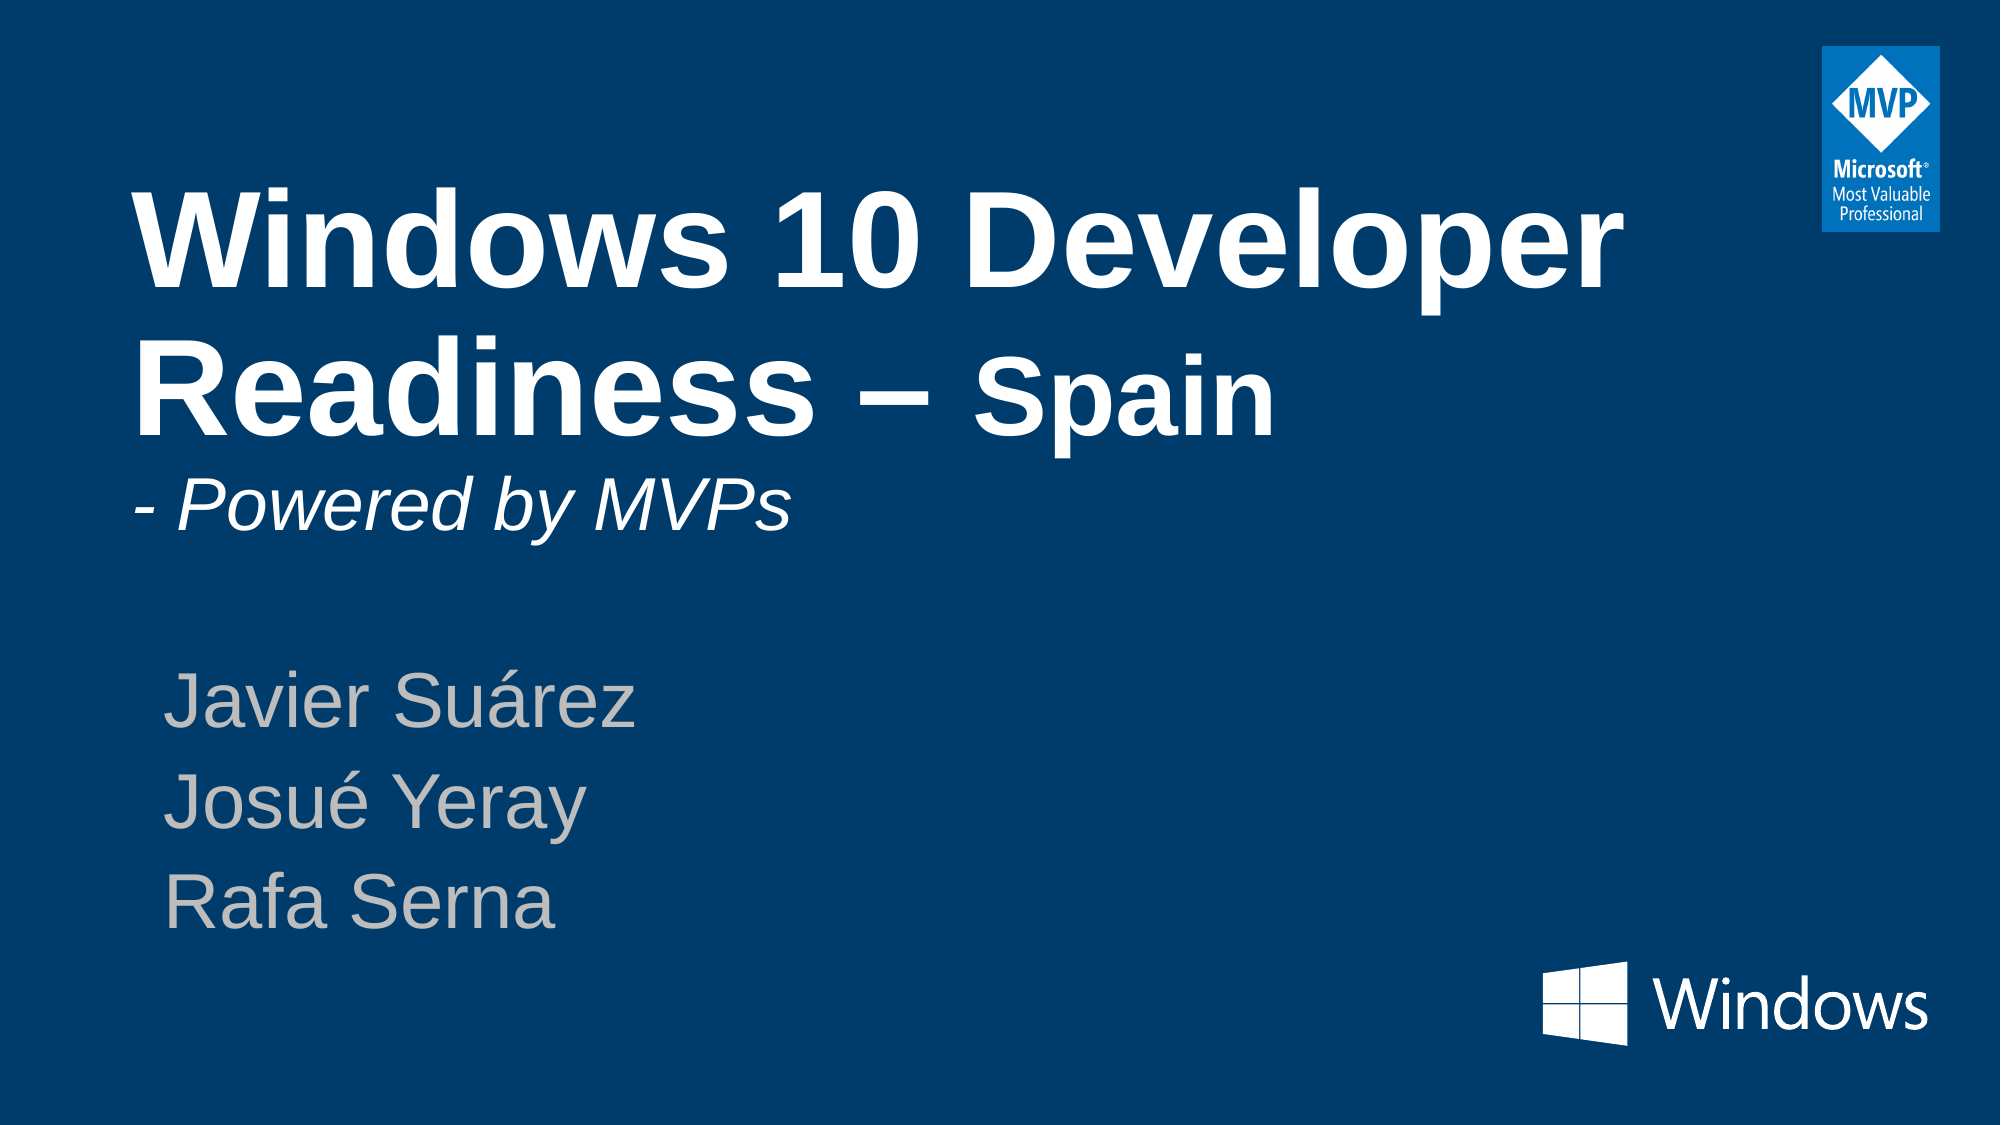

# Windows 10 Developer Readiness – Spain - Powered by MVPs
Javier Suárez
Josué Yeray
Rafa Serna